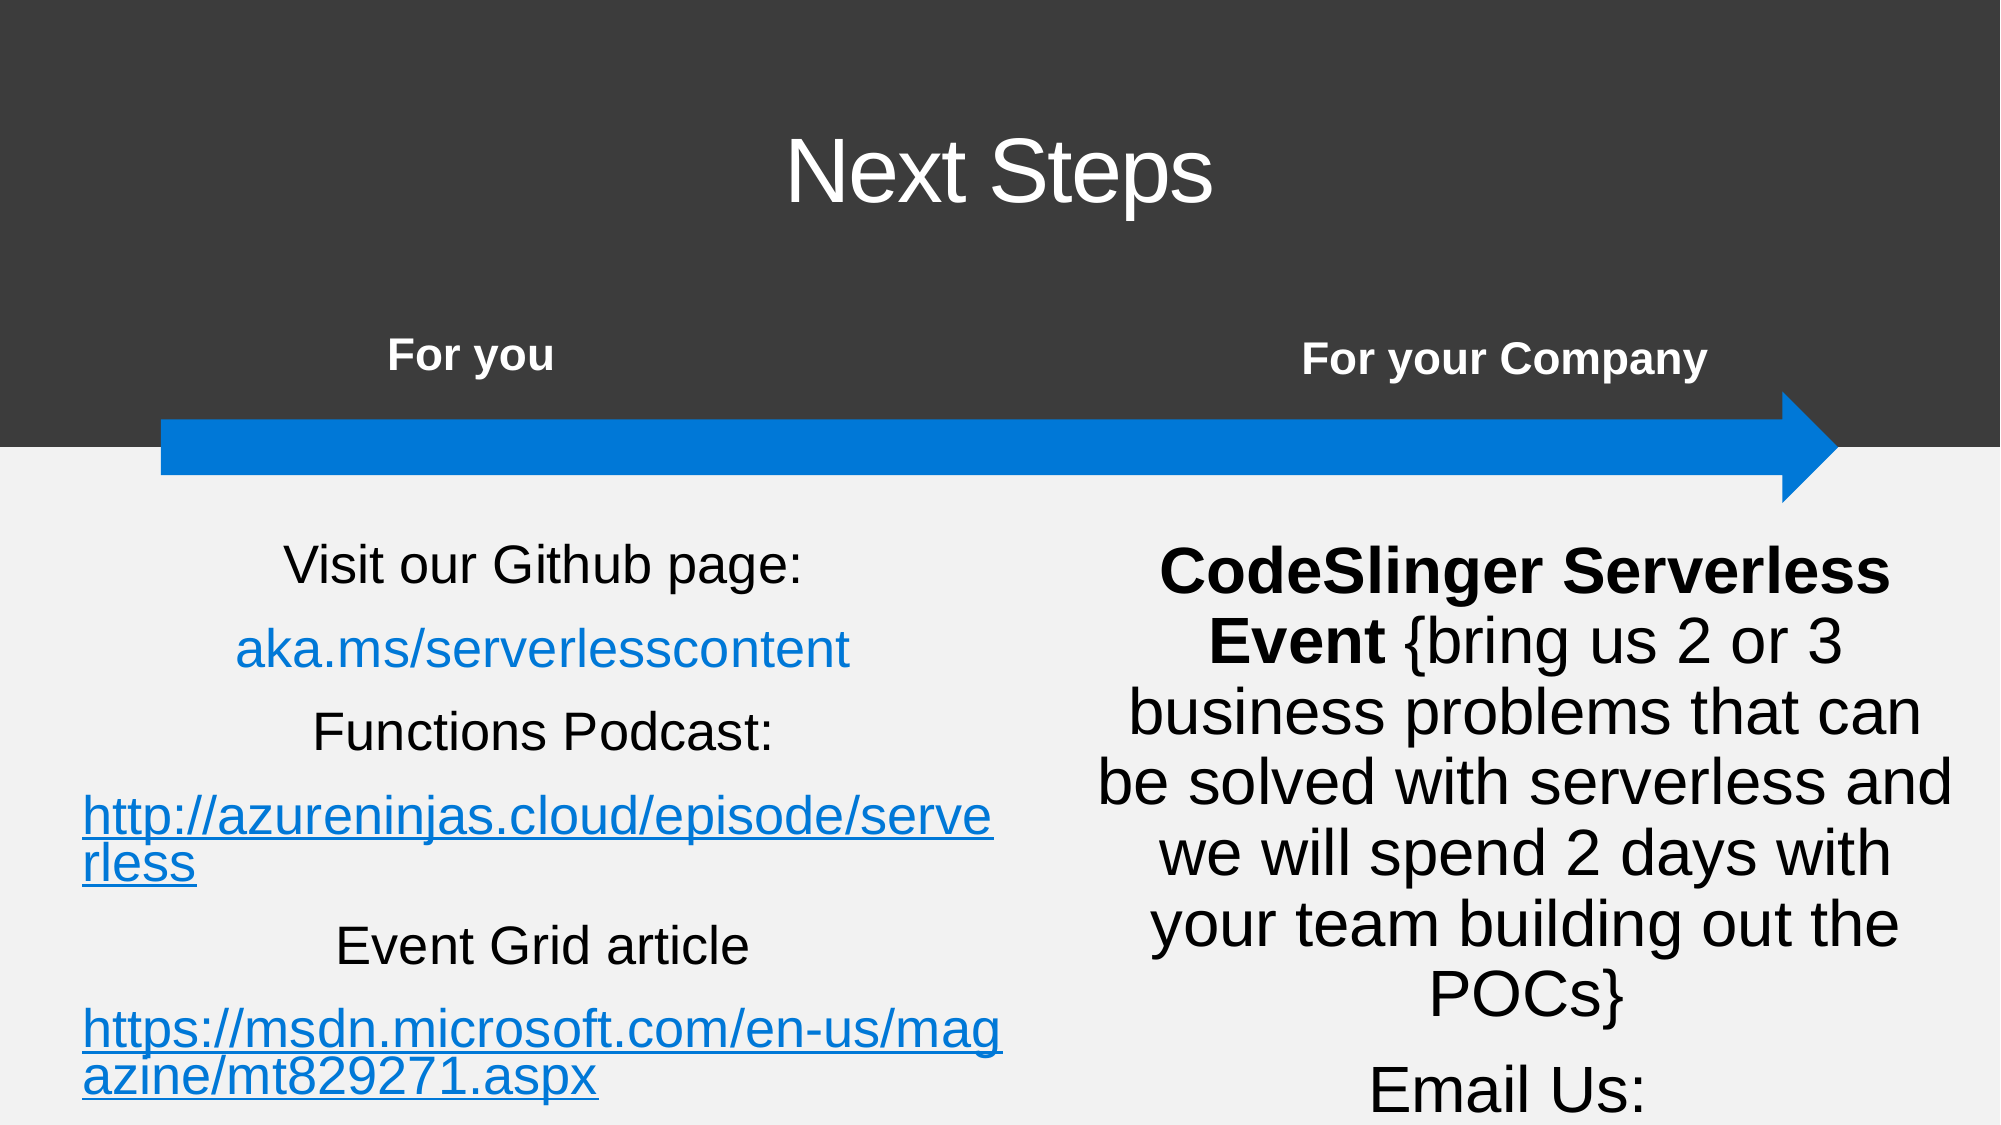

# Next Steps
For you
For your Company

Visit our Github page:
aka.ms/serverlesscontent
Functions Podcast:
http://azureninjas.cloud/episode/serverless
Event Grid article
https://msdn.microsoft.com/en-us/magazine/mt829271.aspx

CodeSlinger Serverless Event {bring us 2 or 3 business problems that can be solved with serverless and we will spend 2 days with your team building out the POCs}
Email Us:  serverlessninjas@microsoft.com